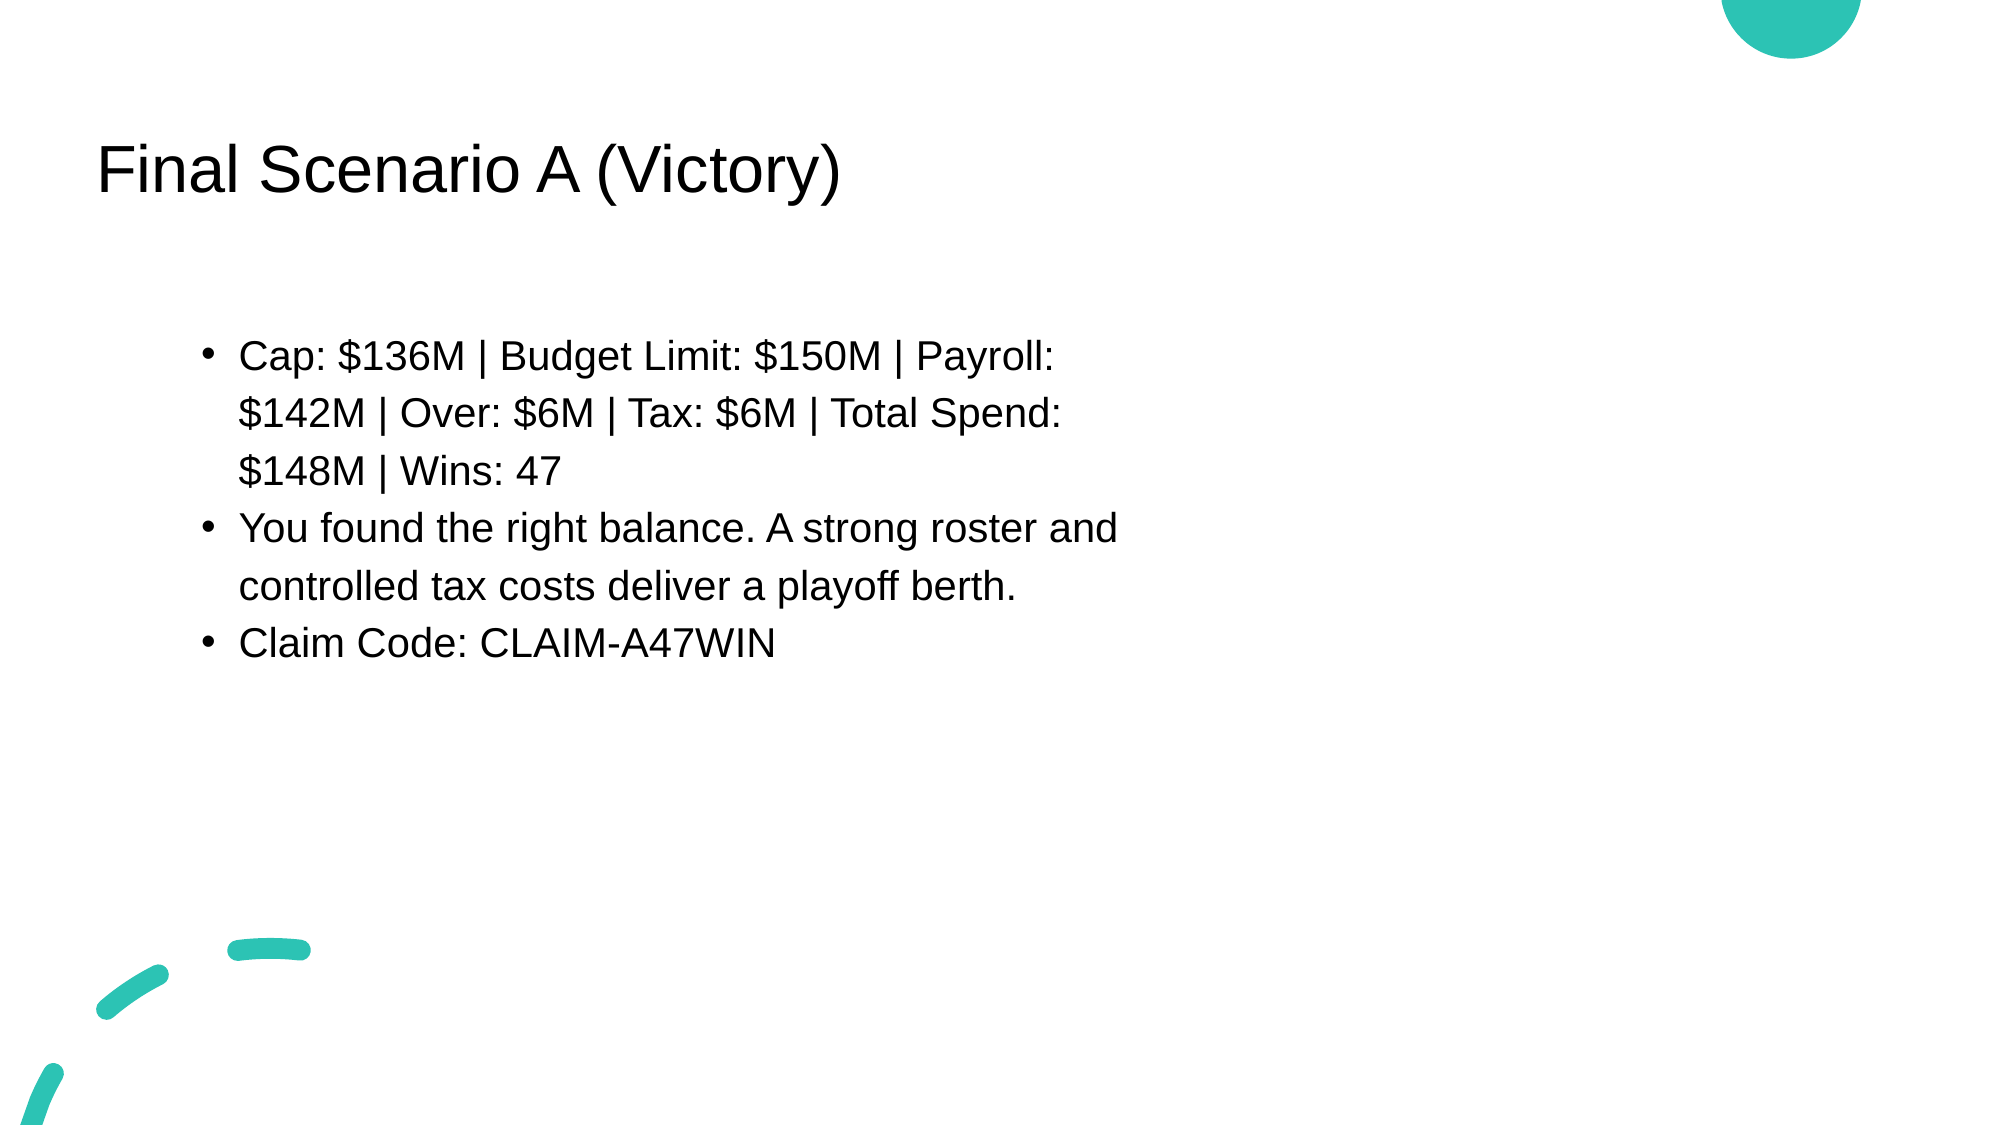

# Final Scenario A (Victory)
Cap: $136M | Budget Limit: $150M | Payroll: $142M | Over: $6M | Tax: $6M | Total Spend: $148M | Wins: 47
You found the right balance. A strong roster and controlled tax costs deliver a playoff berth.
Claim Code: CLAIM-A47WIN